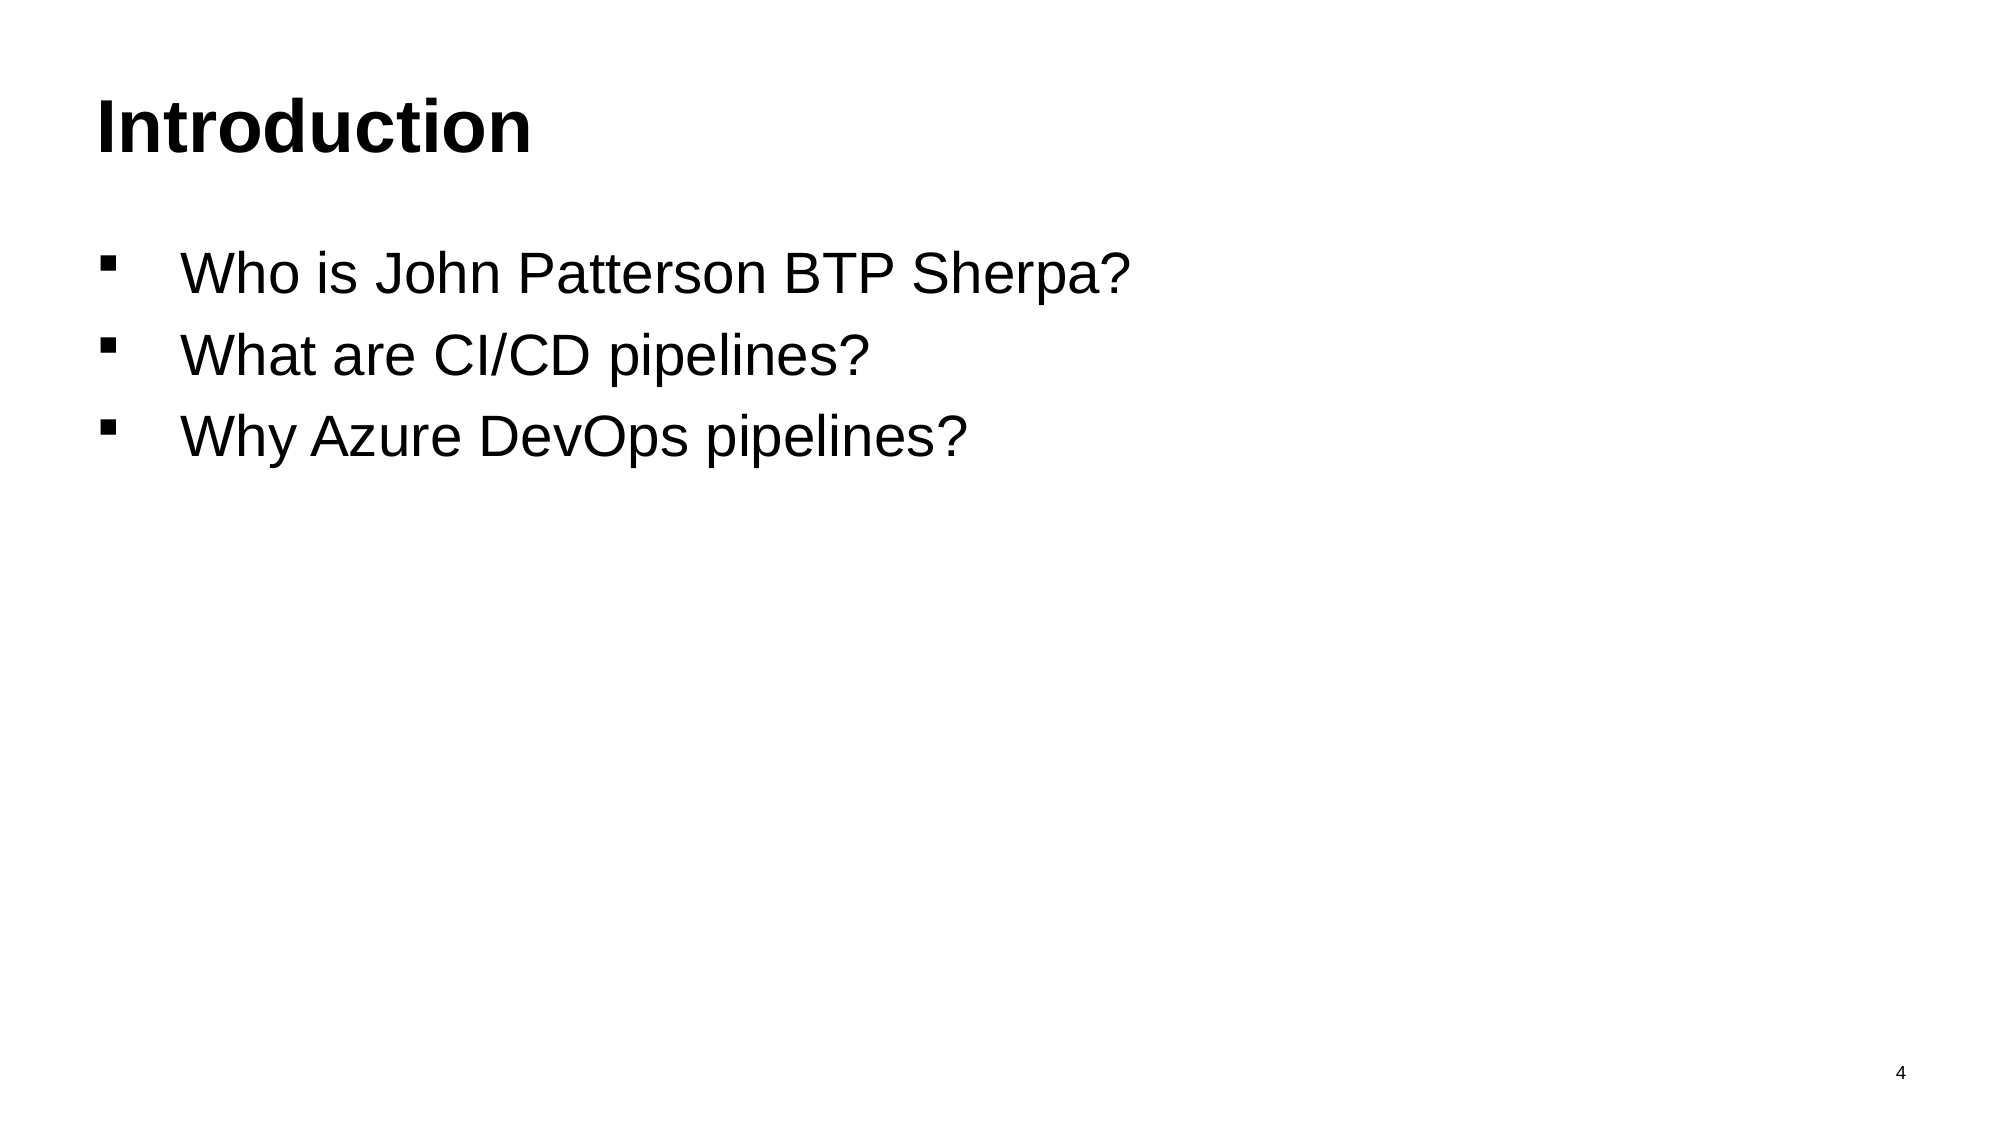

# Introduction
Who is John Patterson BTP Sherpa?
What are CI/CD pipelines?
Why Azure DevOps pipelines?